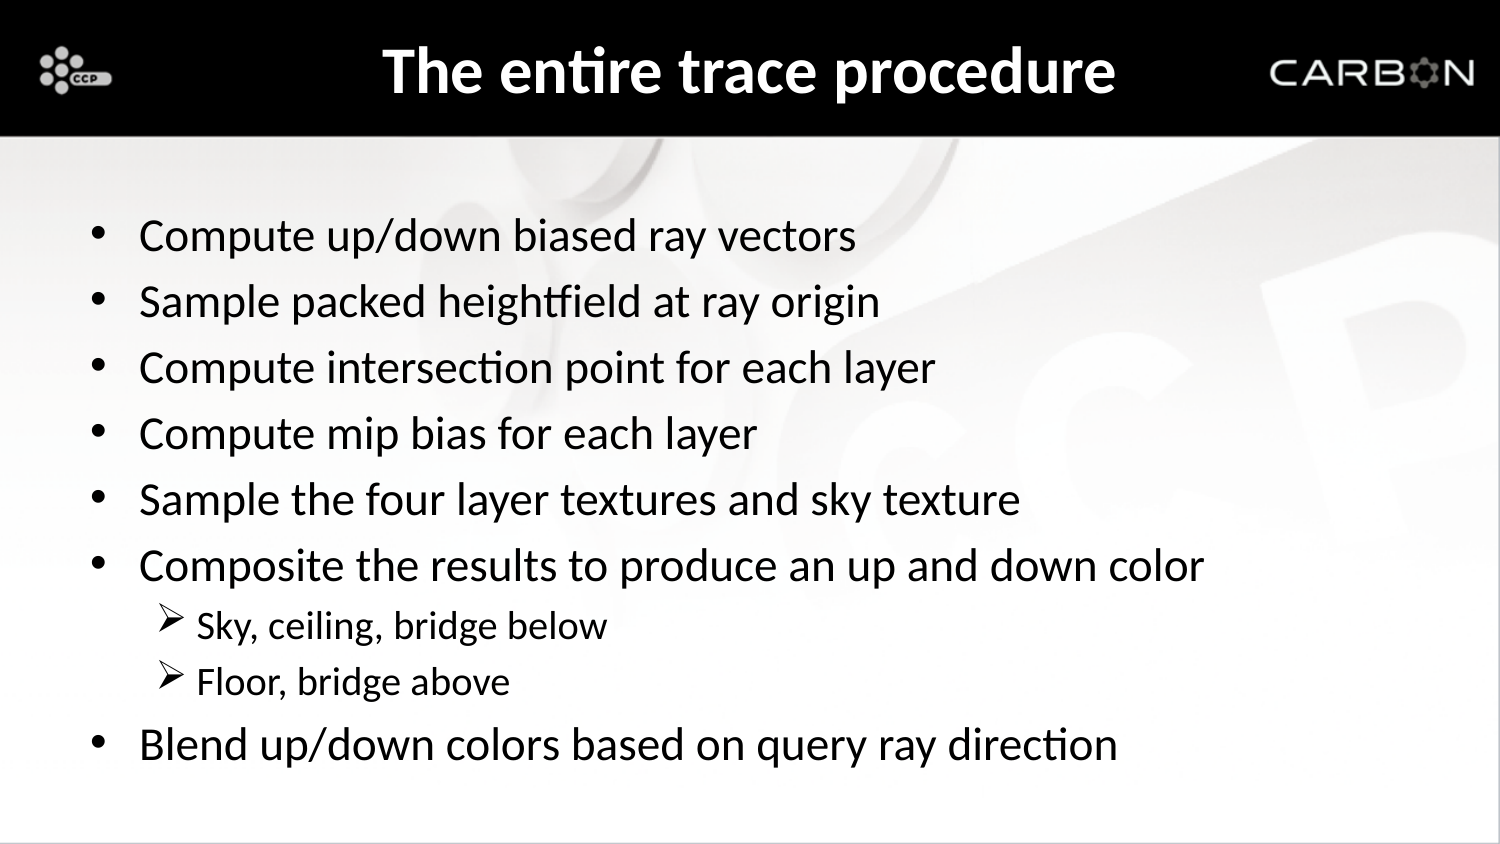

# The entire trace procedure
Compute up/down biased ray vectors
Sample packed heightfield at ray origin
Compute intersection point for each layer
Compute mip bias for each layer
Sample the four layer textures and sky texture
Composite the results to produce an up and down color
Sky, ceiling, bridge below
Floor, bridge above
Blend up/down colors based on query ray direction